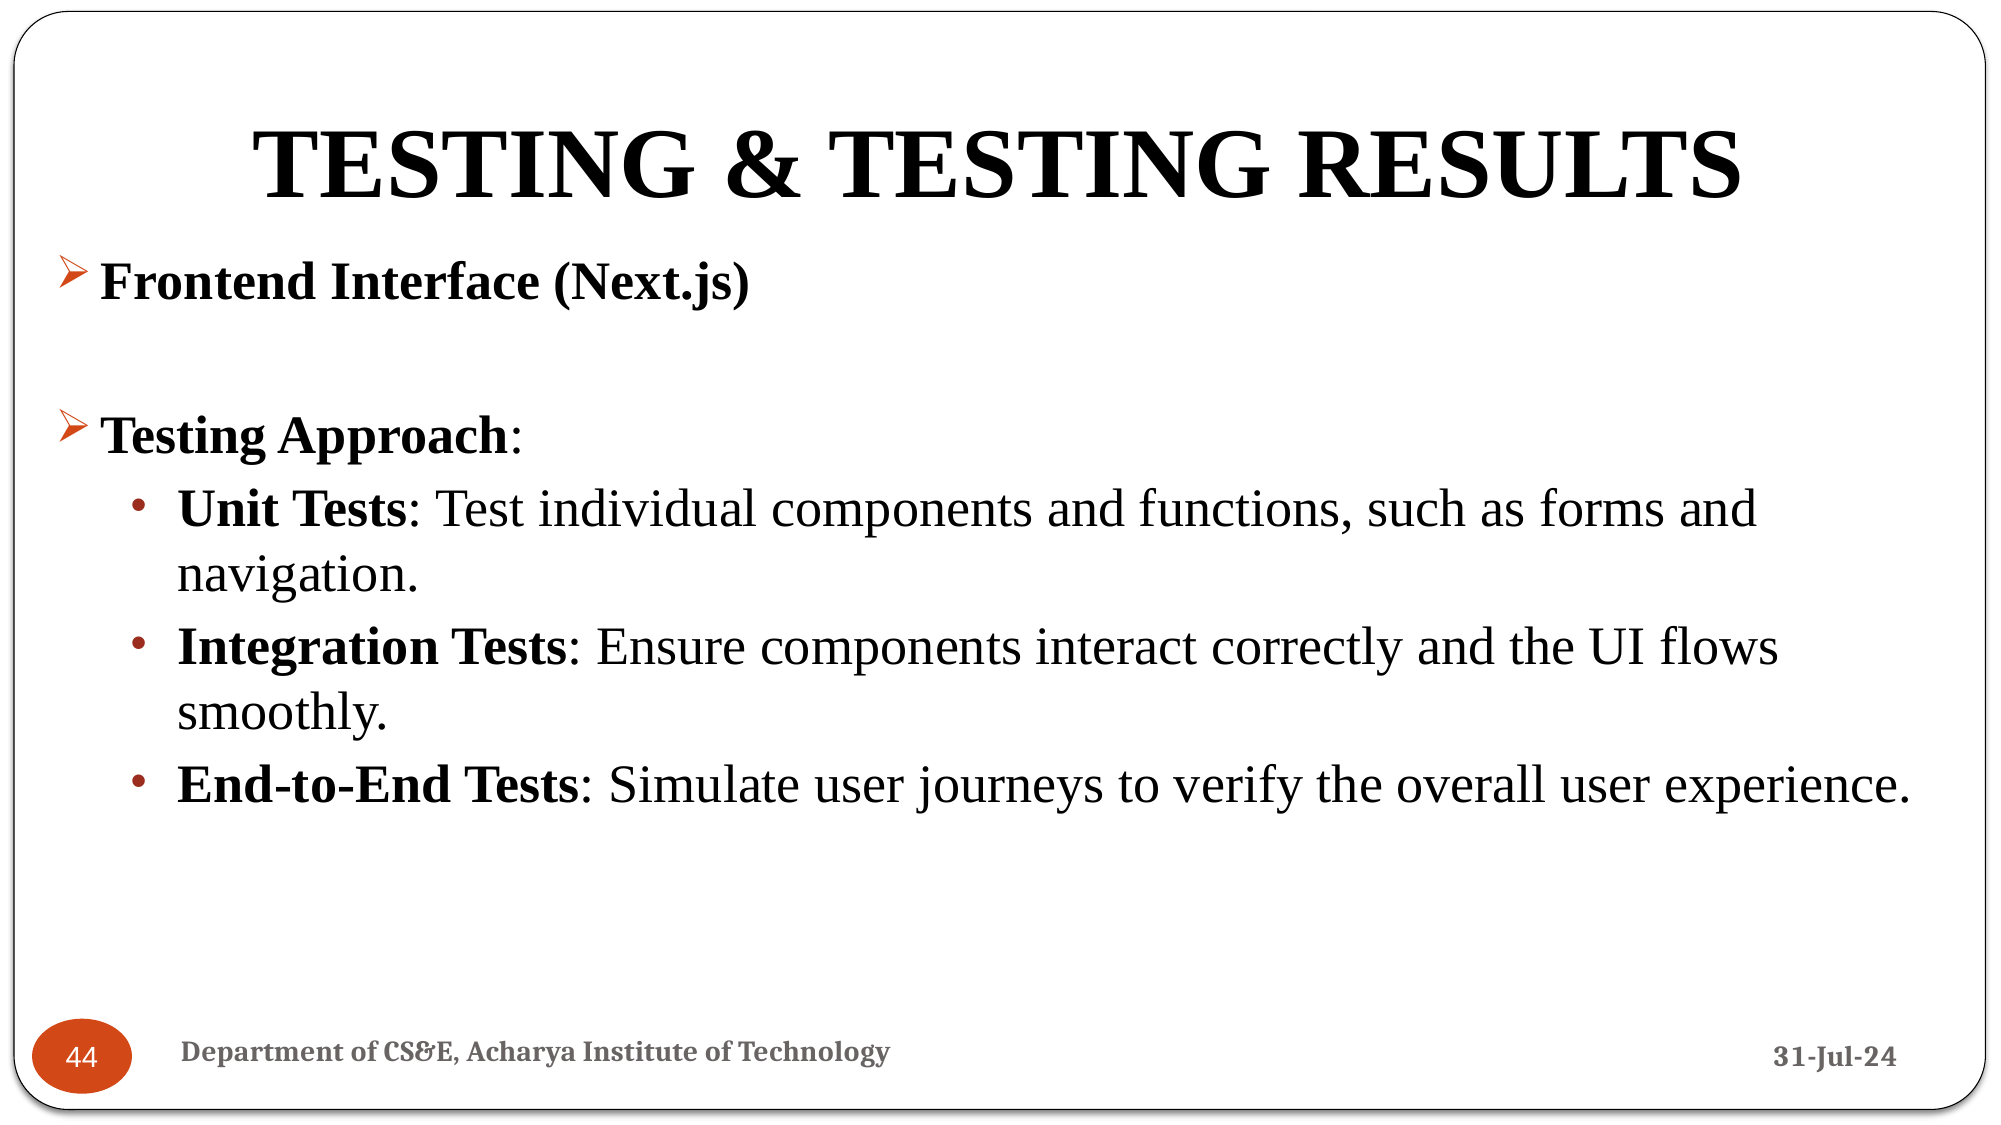

# TESTING & TESTING RESULTS
Frontend Interface (Next.js)

Testing Approach:
Unit Tests: Test individual components and functions, such as forms and navigation.
Integration Tests: Ensure components interact correctly and the UI flows smoothly.
End-to-End Tests: Simulate user journeys to verify the overall user experience.

Department of CS&E, Acharya Institute of Technology
31-Jul-24
44